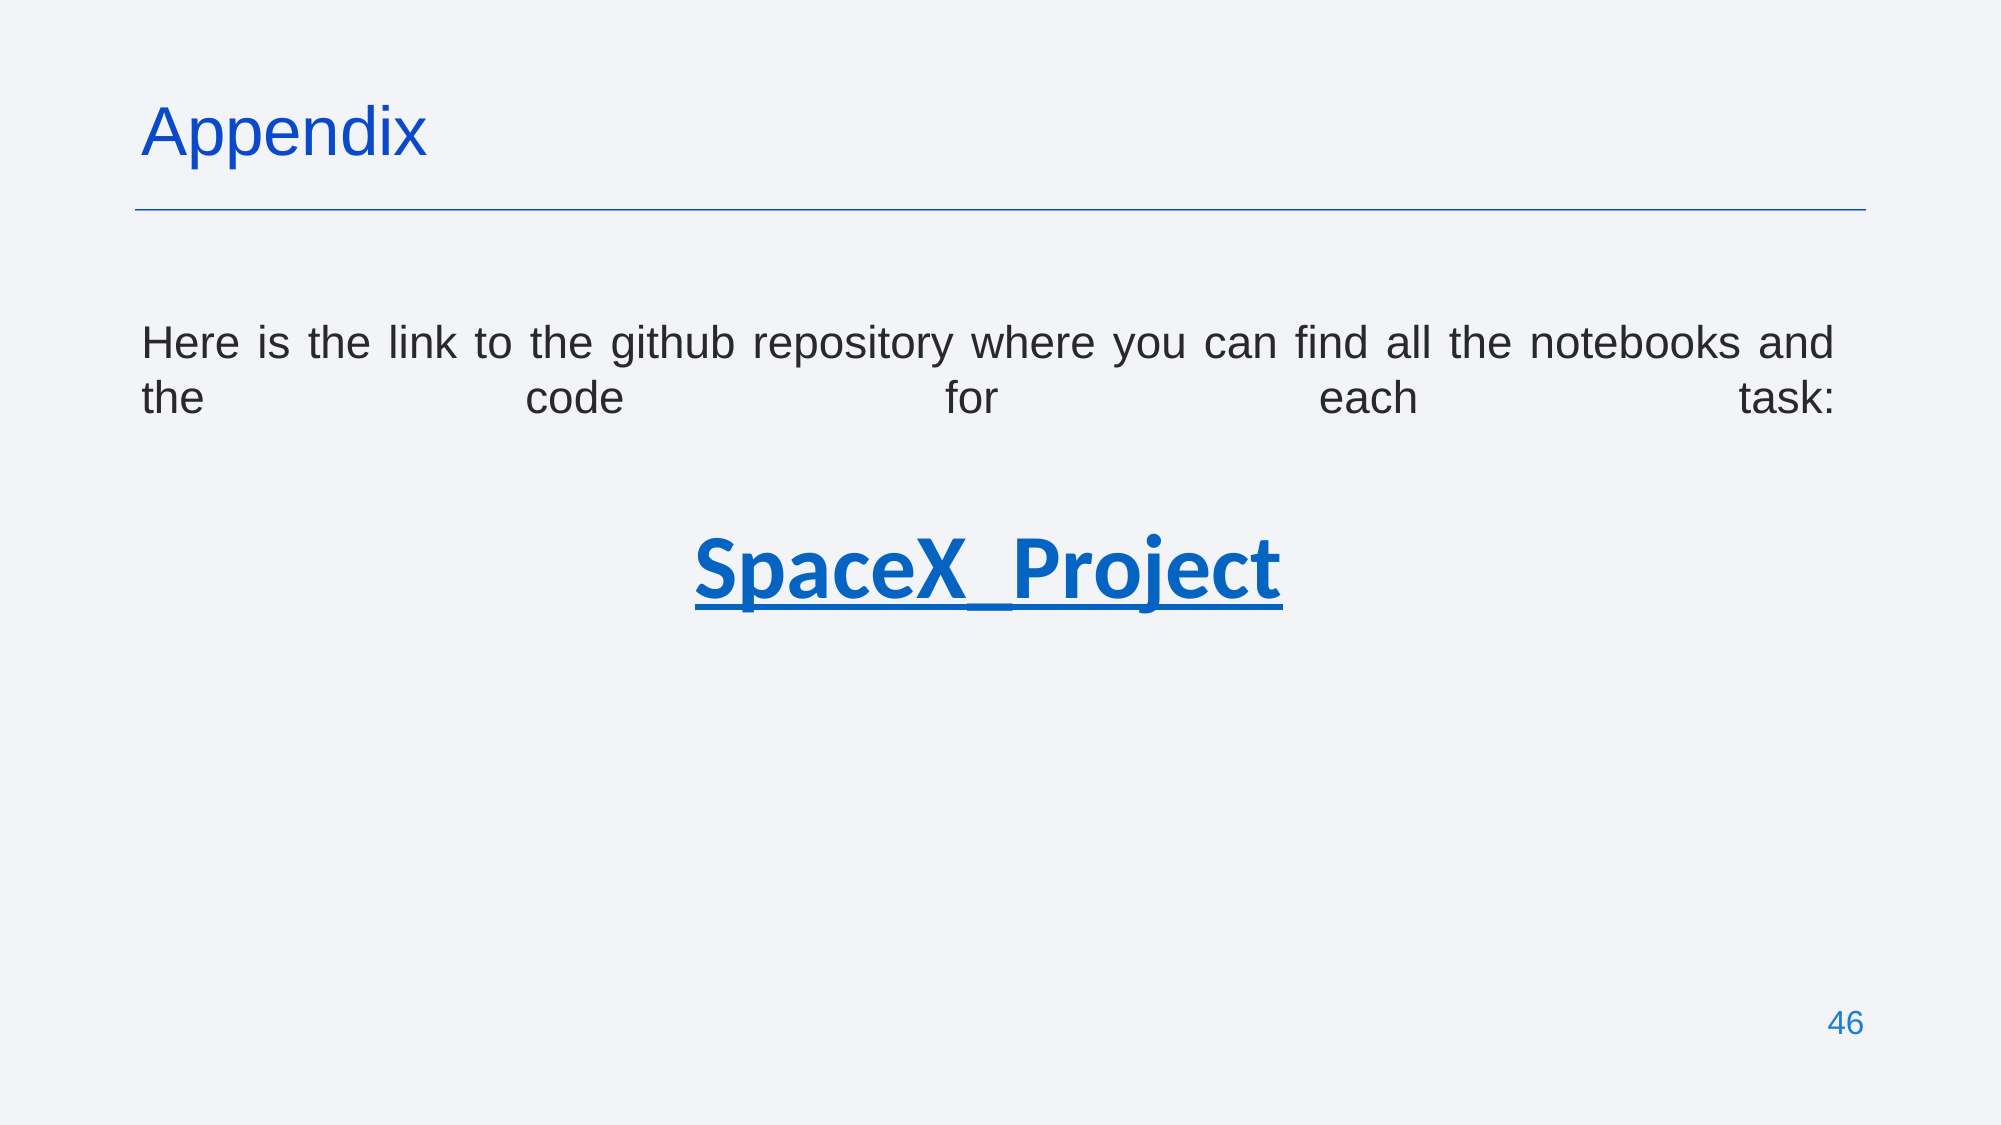

Appendix
Here is the link to the github repository where you can find all the notebooks and the code for each task:
SpaceX_Project
46